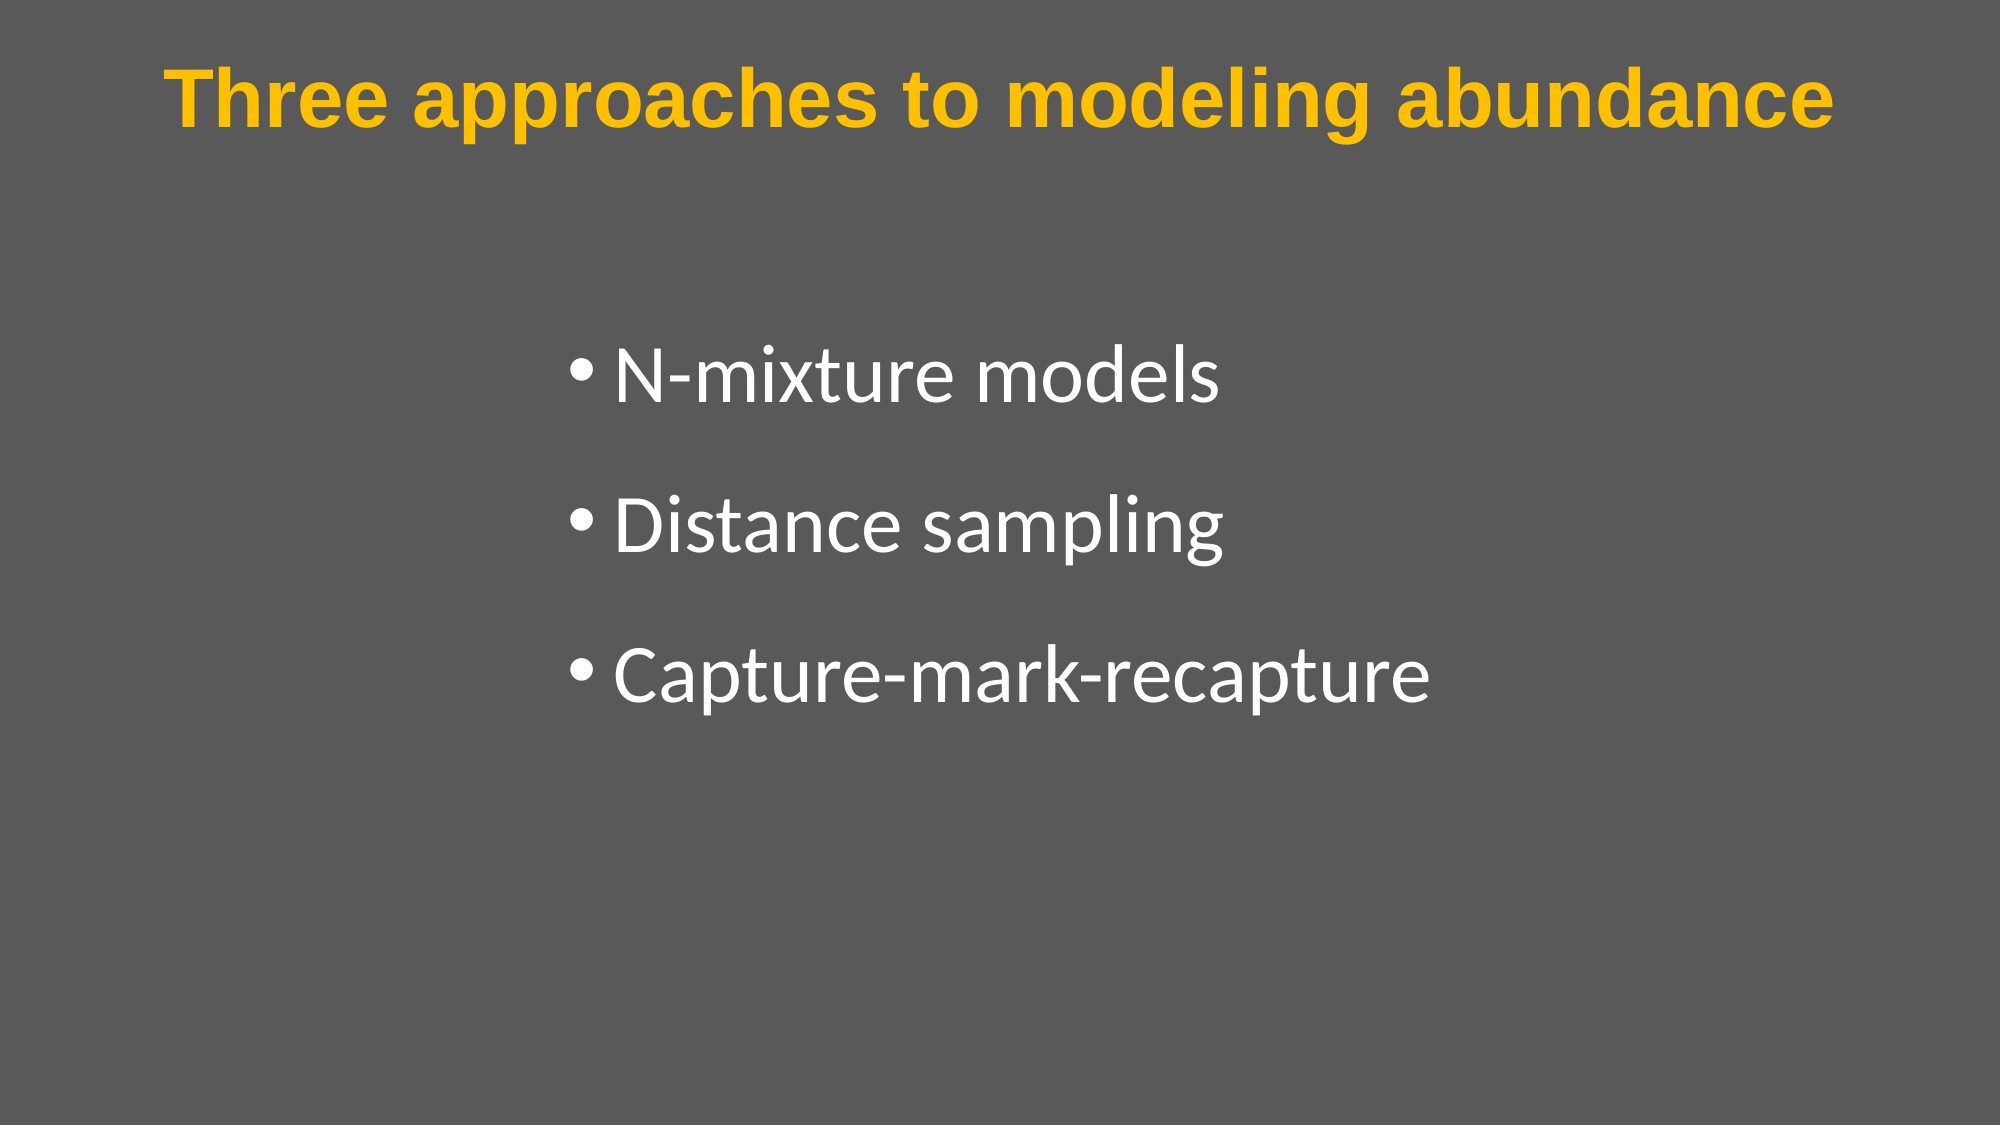

Three approaches to modeling abundance
N-mixture models

Distance sampling

Capture-mark-recapture